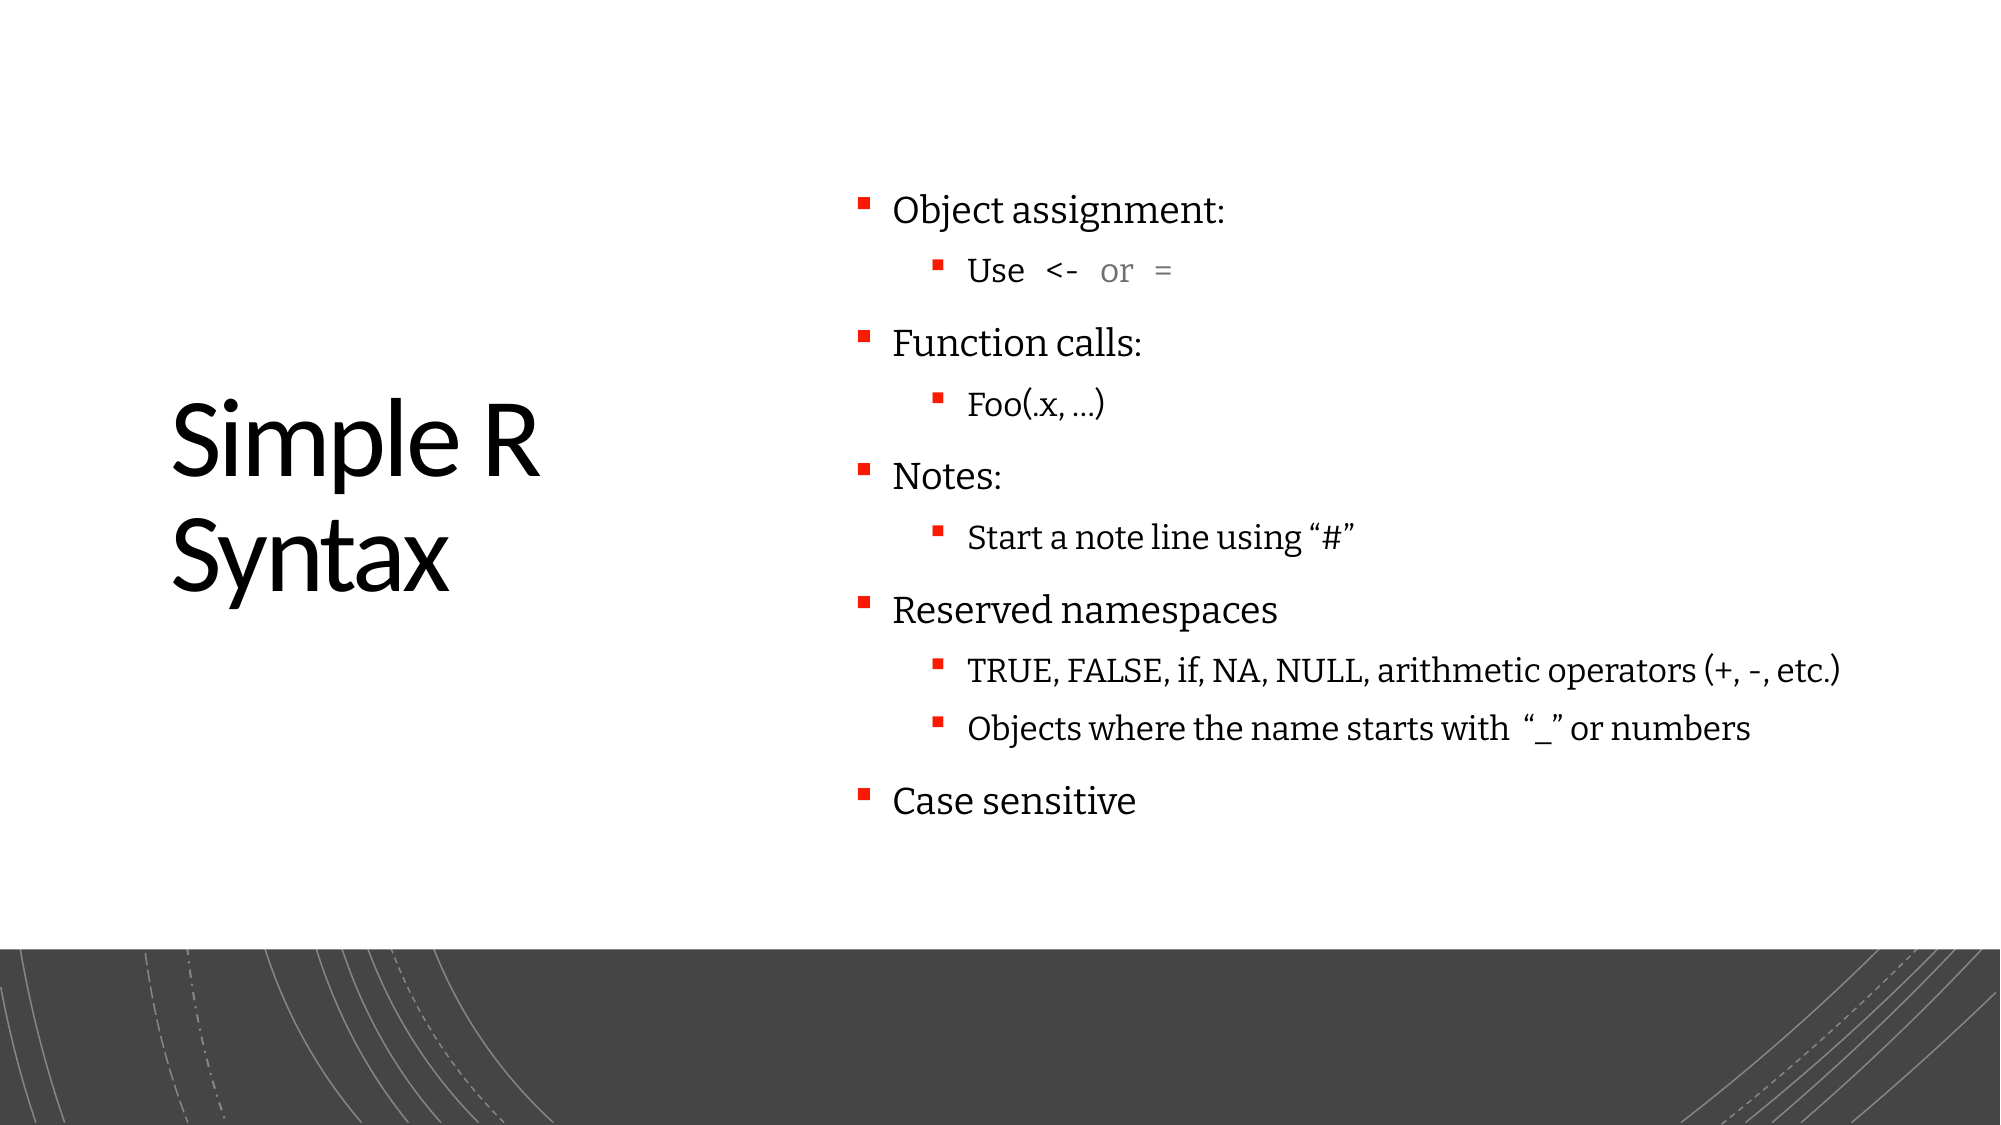

15
# Simple R Syntax
Object assignment:
Use   <-   or   =
Function calls:
Foo(.x, …)
Notes:
Start a note line using “#”
Reserved namespaces
TRUE, FALSE, if, NA, NULL, arithmetic operators (+, -, etc.)
Objects where the name starts with  “_” or numbers
Case sensitive